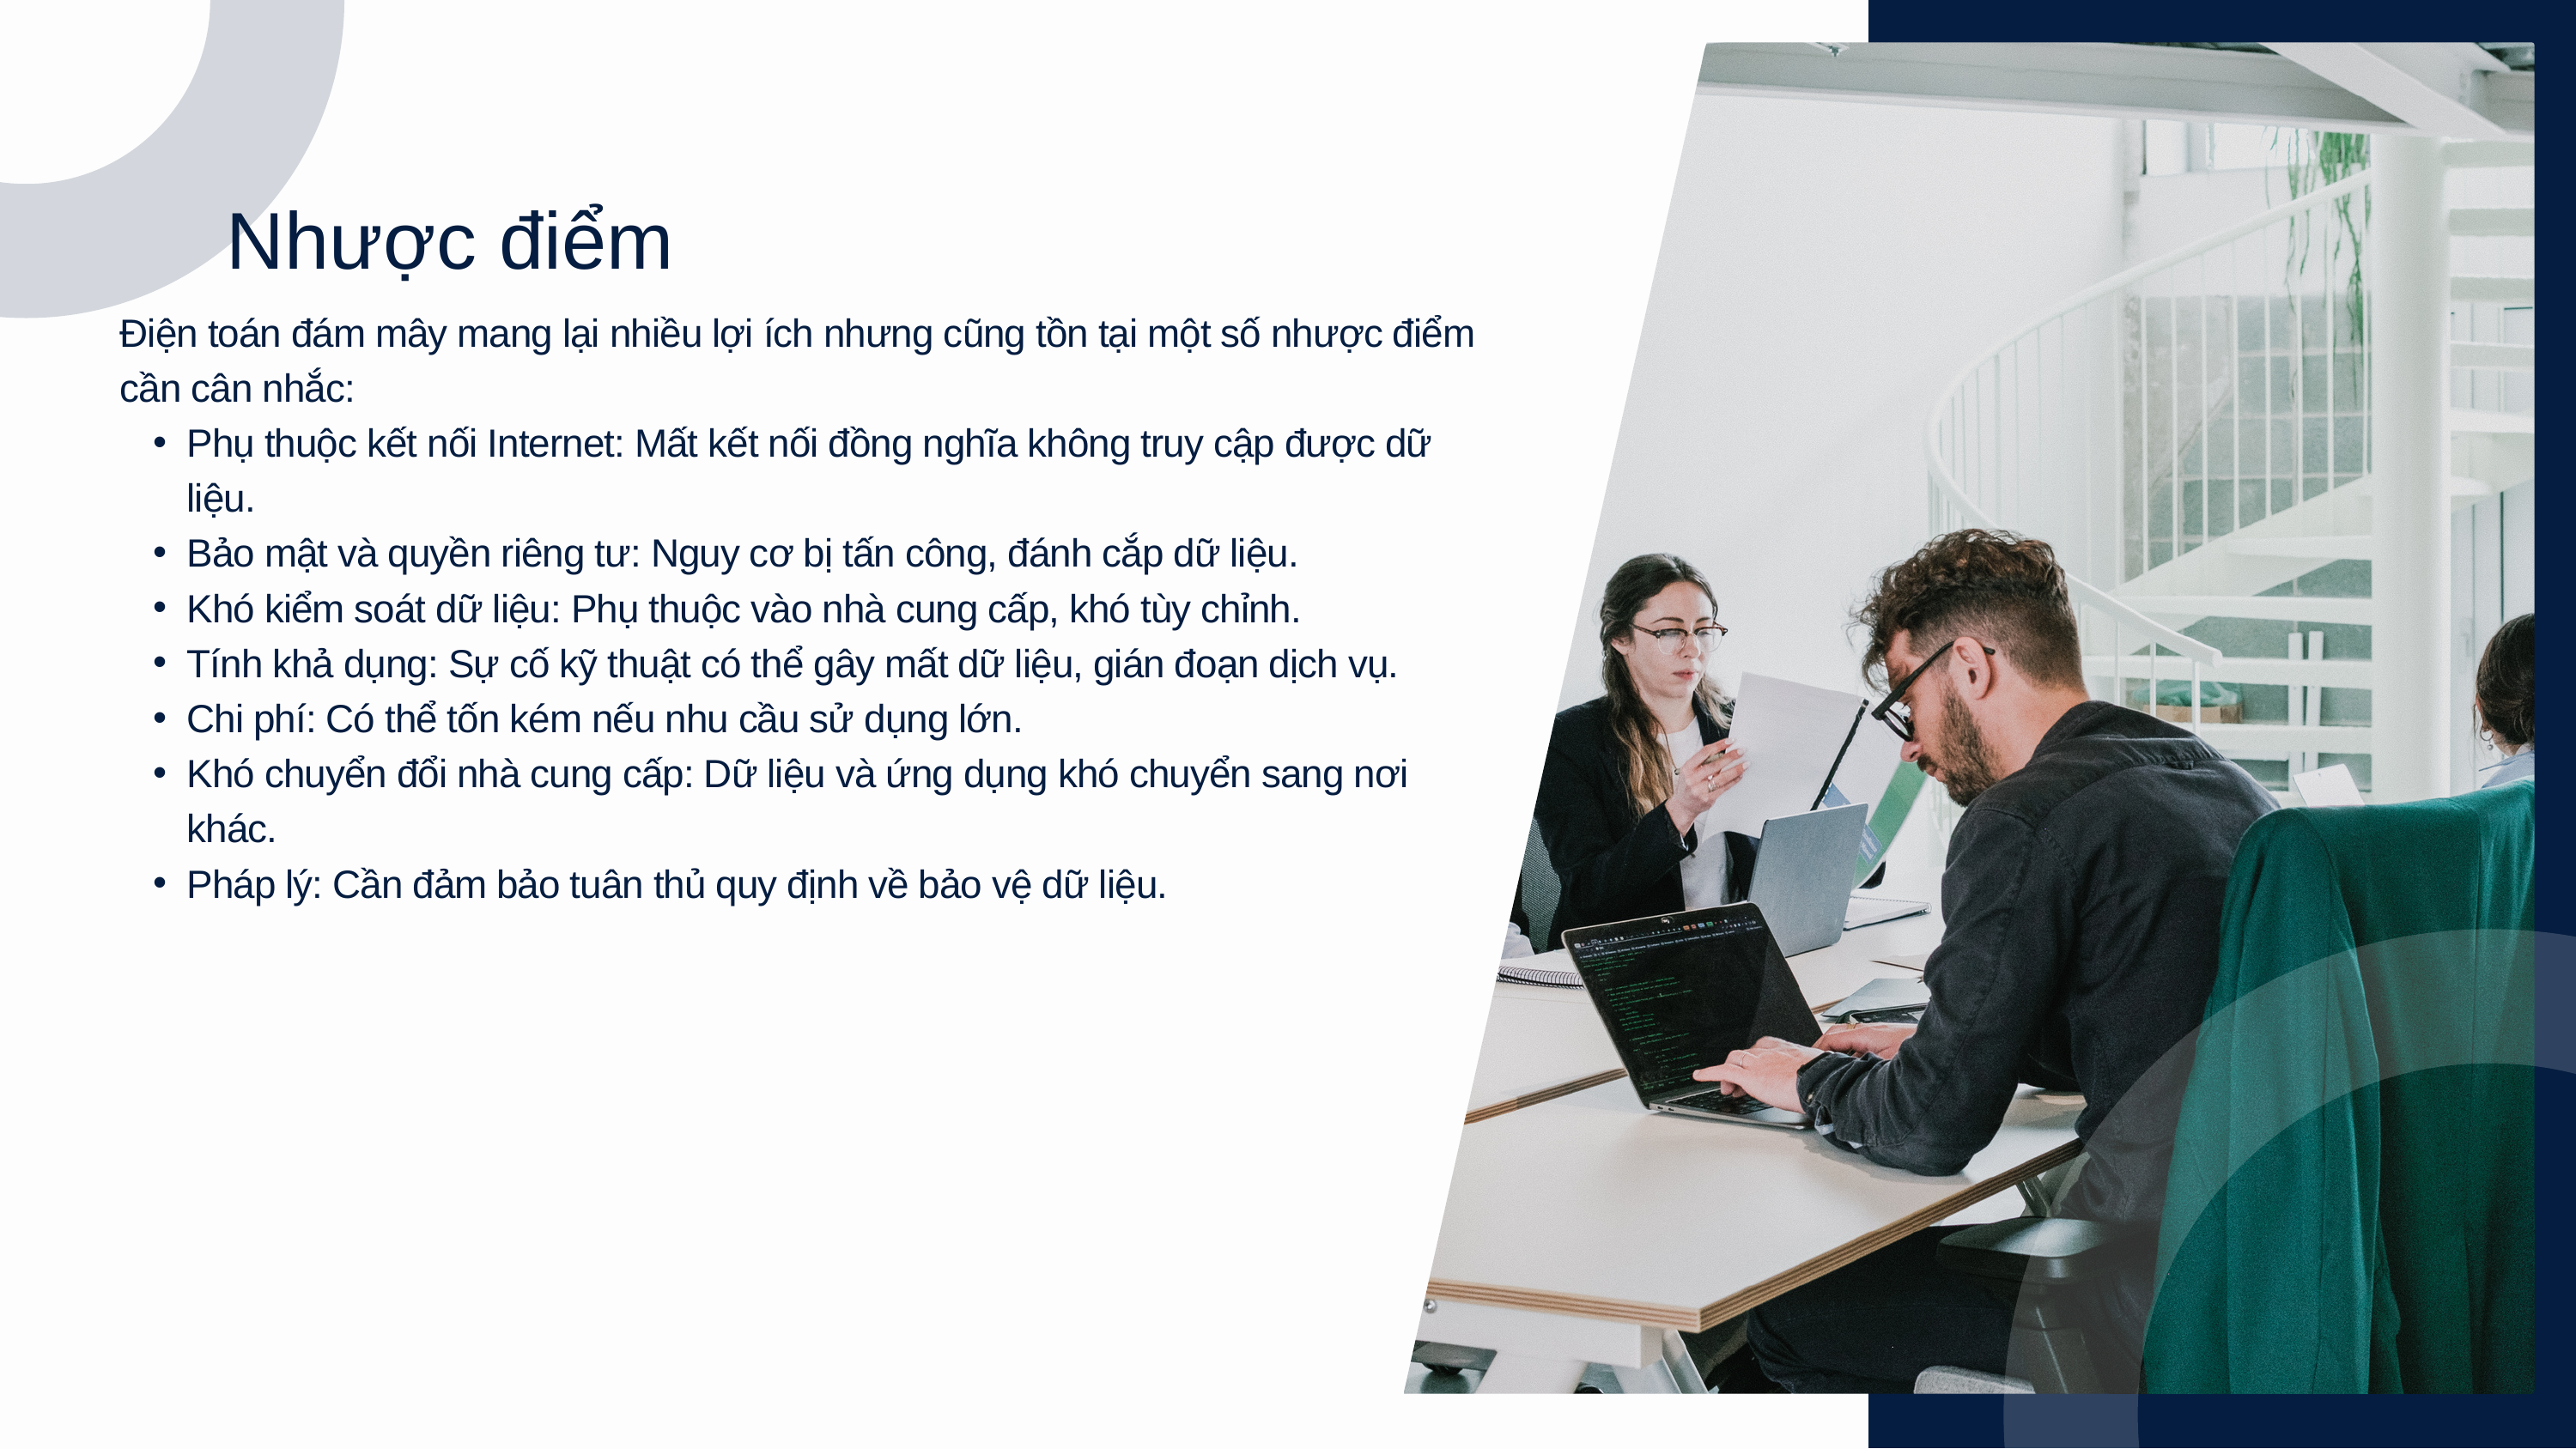

Nhược điểm
Điện toán đám mây mang lại nhiều lợi ích nhưng cũng tồn tại một số nhược điểm cần cân nhắc:
Phụ thuộc kết nối Internet: Mất kết nối đồng nghĩa không truy cập được dữ liệu.
Bảo mật và quyền riêng tư: Nguy cơ bị tấn công, đánh cắp dữ liệu.
Khó kiểm soát dữ liệu: Phụ thuộc vào nhà cung cấp, khó tùy chỉnh.
Tính khả dụng: Sự cố kỹ thuật có thể gây mất dữ liệu, gián đoạn dịch vụ.
Chi phí: Có thể tốn kém nếu nhu cầu sử dụng lớn.
Khó chuyển đổi nhà cung cấp: Dữ liệu và ứng dụng khó chuyển sang nơi khác.
Pháp lý: Cần đảm bảo tuân thủ quy định về bảo vệ dữ liệu.